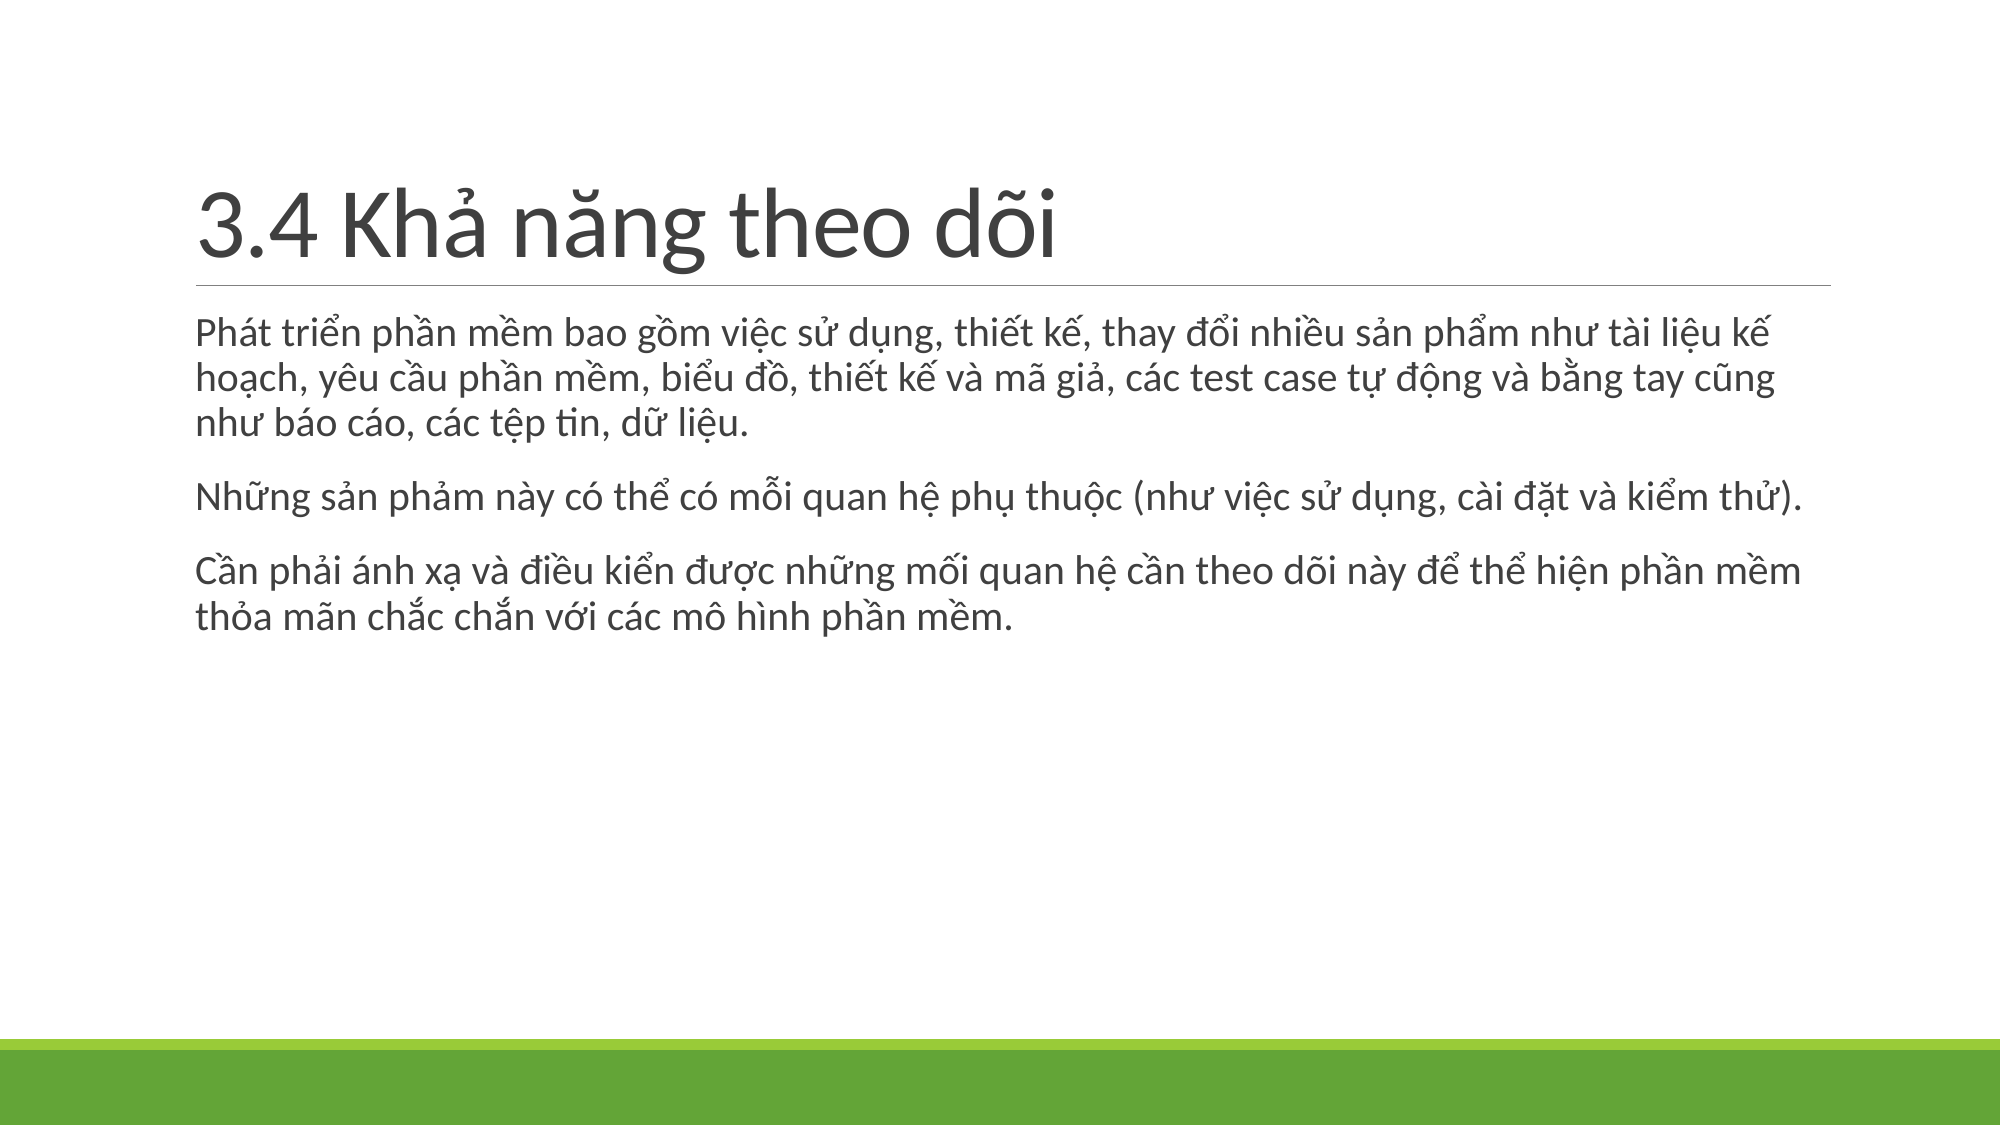

# 3.4 Khả năng theo dõi
Phát triển phần mềm bao gồm việc sử dụng, thiết kế, thay đổi nhiều sản phẩm như tài liệu kế hoạch, yêu cầu phần mềm, biểu đồ, thiết kế và mã giả, các test case tự động và bằng tay cũng như báo cáo, các tệp tin, dữ liệu.
Những sản phảm này có thể có mỗi quan hệ phụ thuộc (như việc sử dụng, cài đặt và kiểm thử).
Cần phải ánh xạ và điều kiển được những mối quan hệ cần theo dõi này để thể hiện phần mềm thỏa mãn chắc chắn với các mô hình phần mềm.